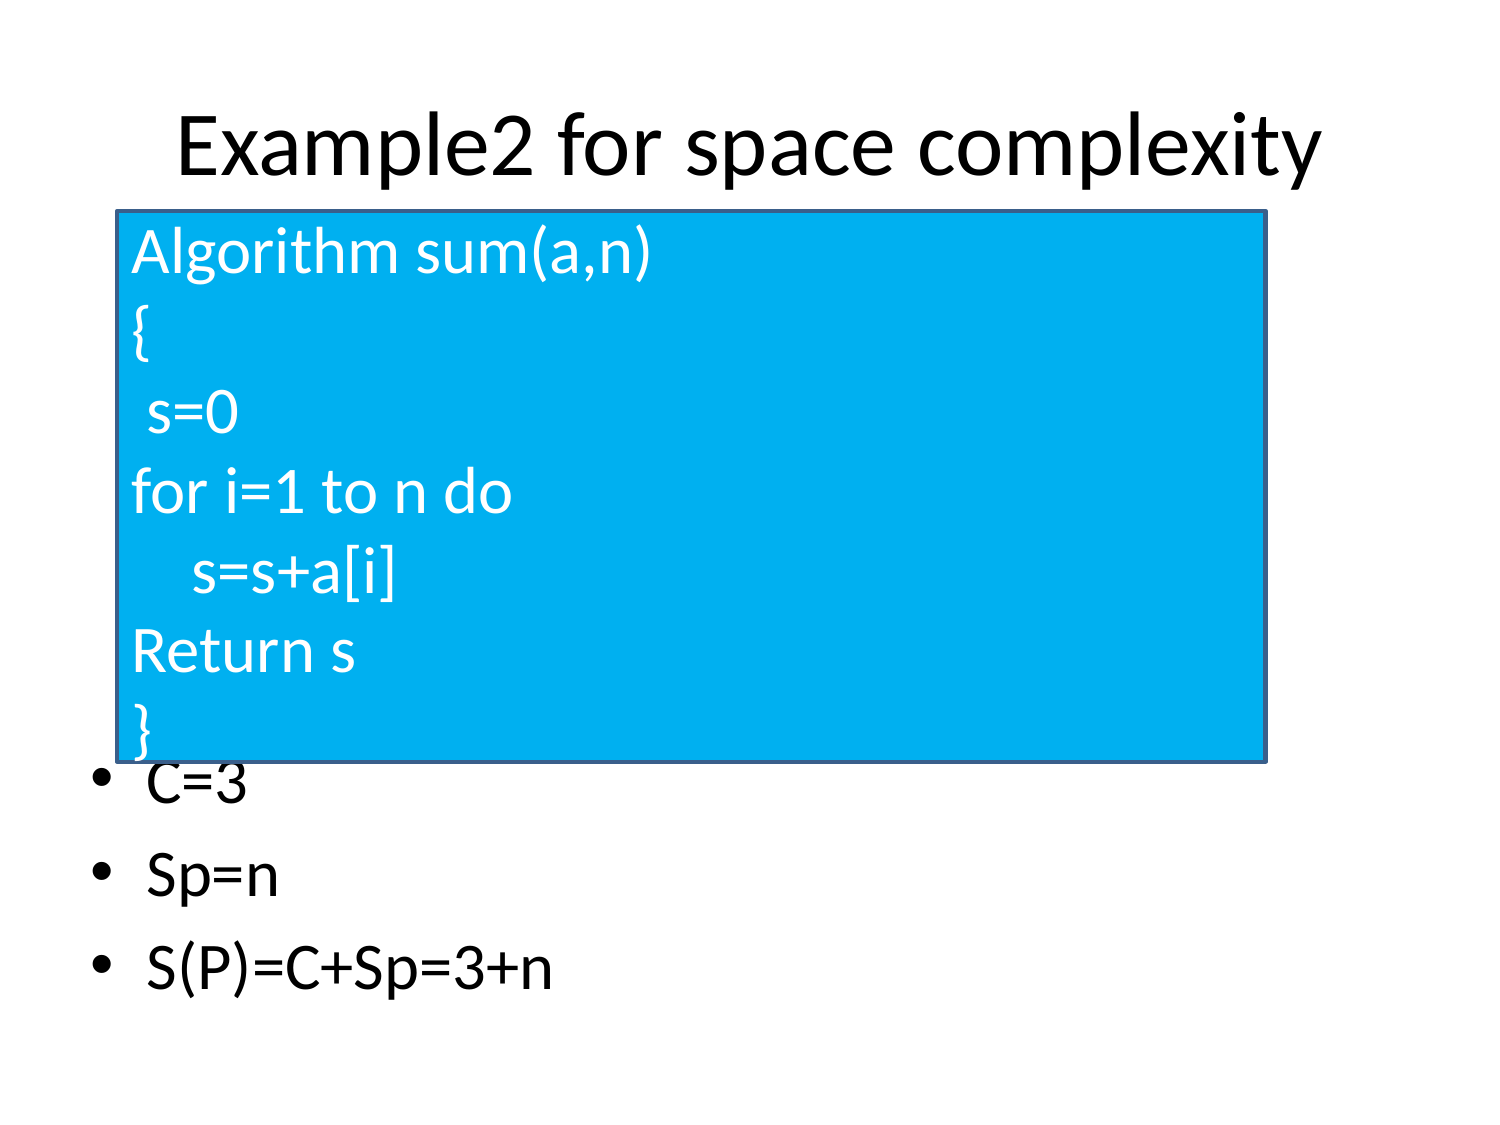

# Example2 for space complexity
Algorithm sum(a,n)
{
 s=0
for i=1 to n do
    s=s+a[i]
Return s
}

C=3
Sp=n
S(P)=C+Sp=3+n